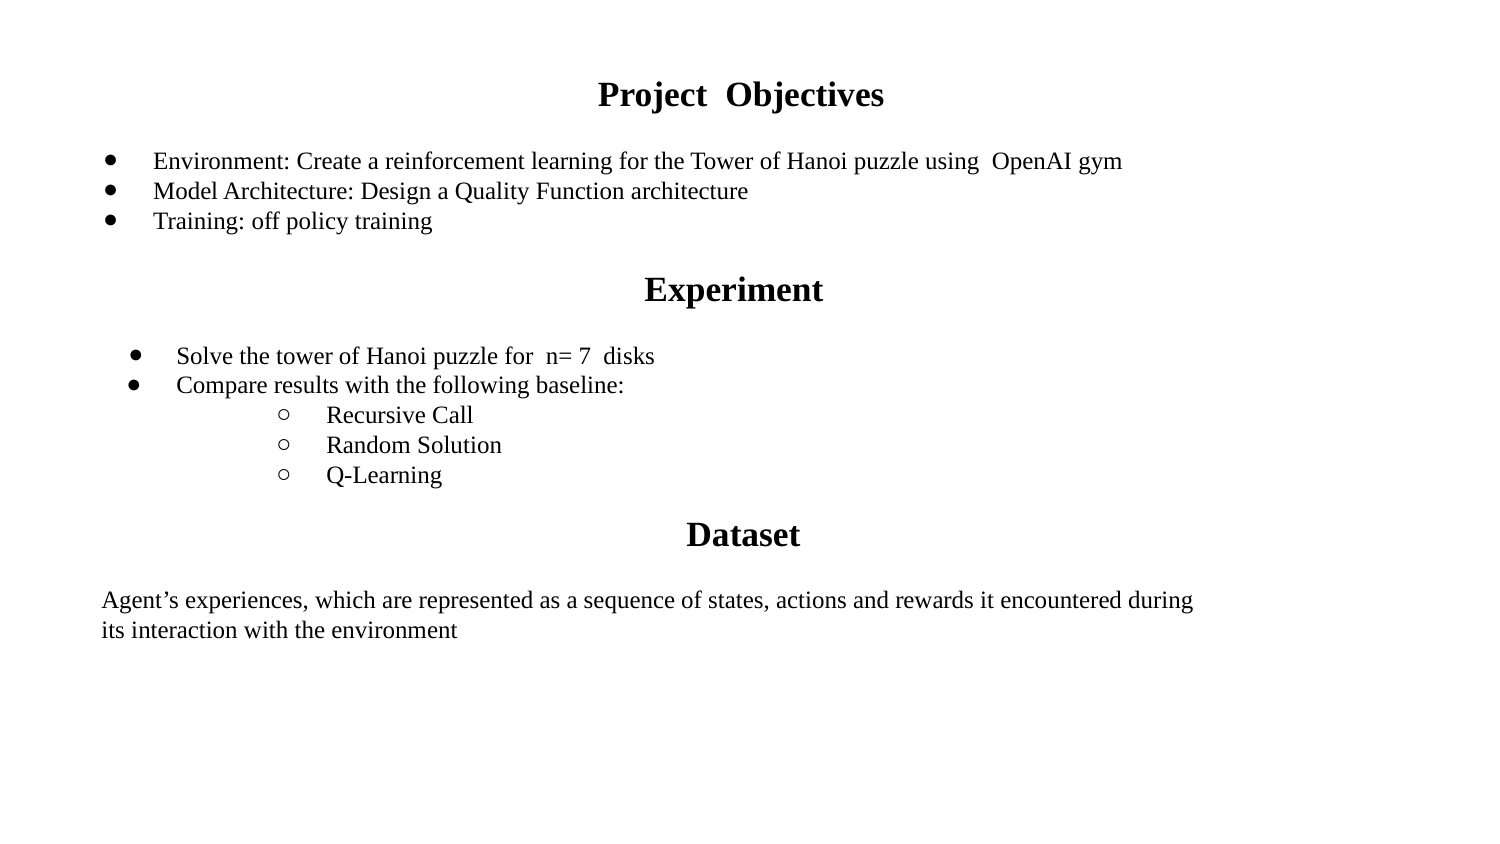

Project  Objectives

Environment: Create a reinforcement learning for the Tower of Hanoi puzzle using  OpenAI gym
Model Architecture: Design a Quality Function architecture
Training: off policy training
Experiment
Solve the tower of Hanoi puzzle for  n= 7  disks
Compare results with the following baseline:
Recursive Call
Random Solution
Q-Learning
Dataset
Agent’s experiences, which are represented as a sequence of states, actions and rewards it encountered during its interaction with the environment